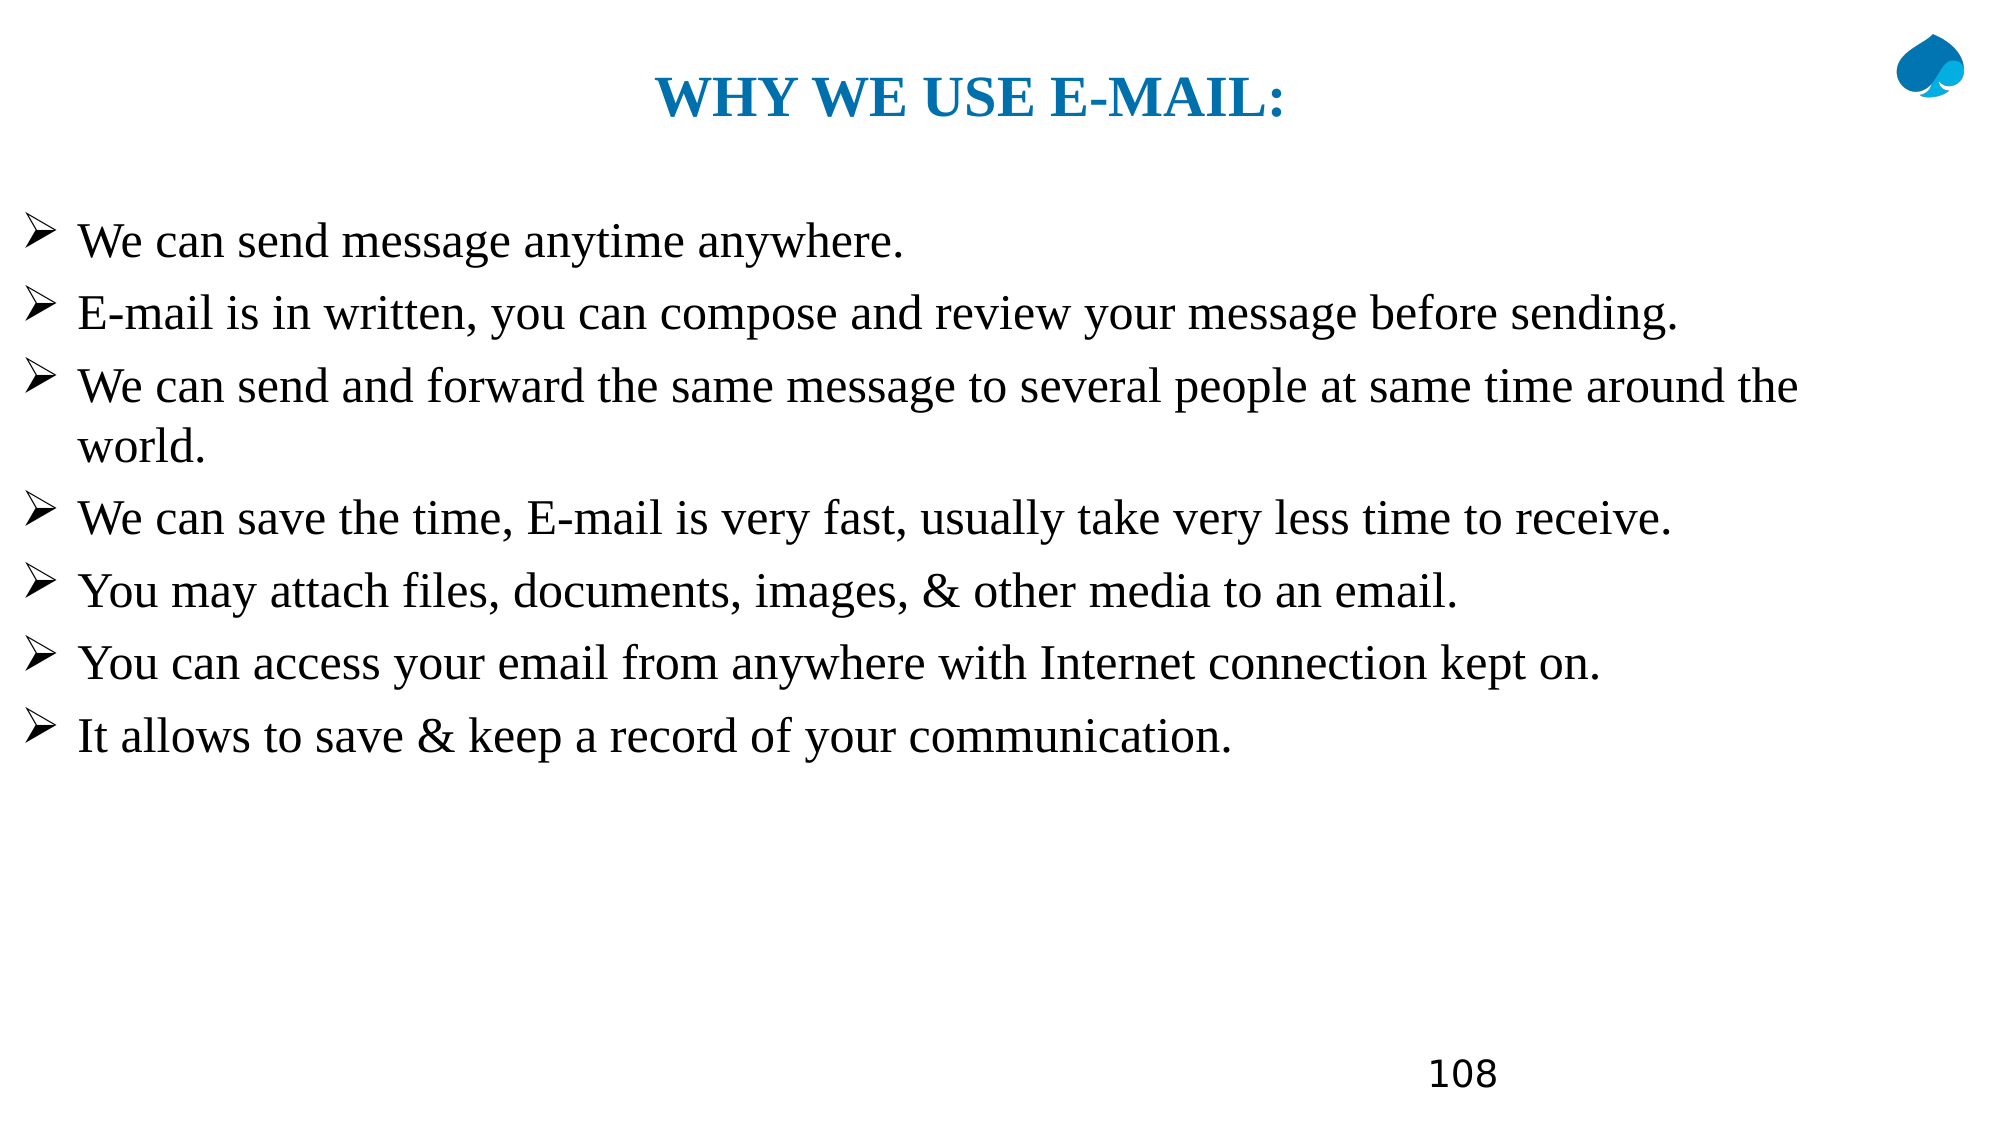

# WHY WE USE E-MAIL:
We can send message anytime anywhere.
E-mail is in written, you can compose and review your message before sending.
We can send and forward the same message to several people at same time around the world.
We can save the time, E-mail is very fast, usually take very less time to receive.
You may attach files, documents, images, & other media to an email.
You can access your email from anywhere with Internet connection kept on.
It allows to save & keep a record of your communication.

108